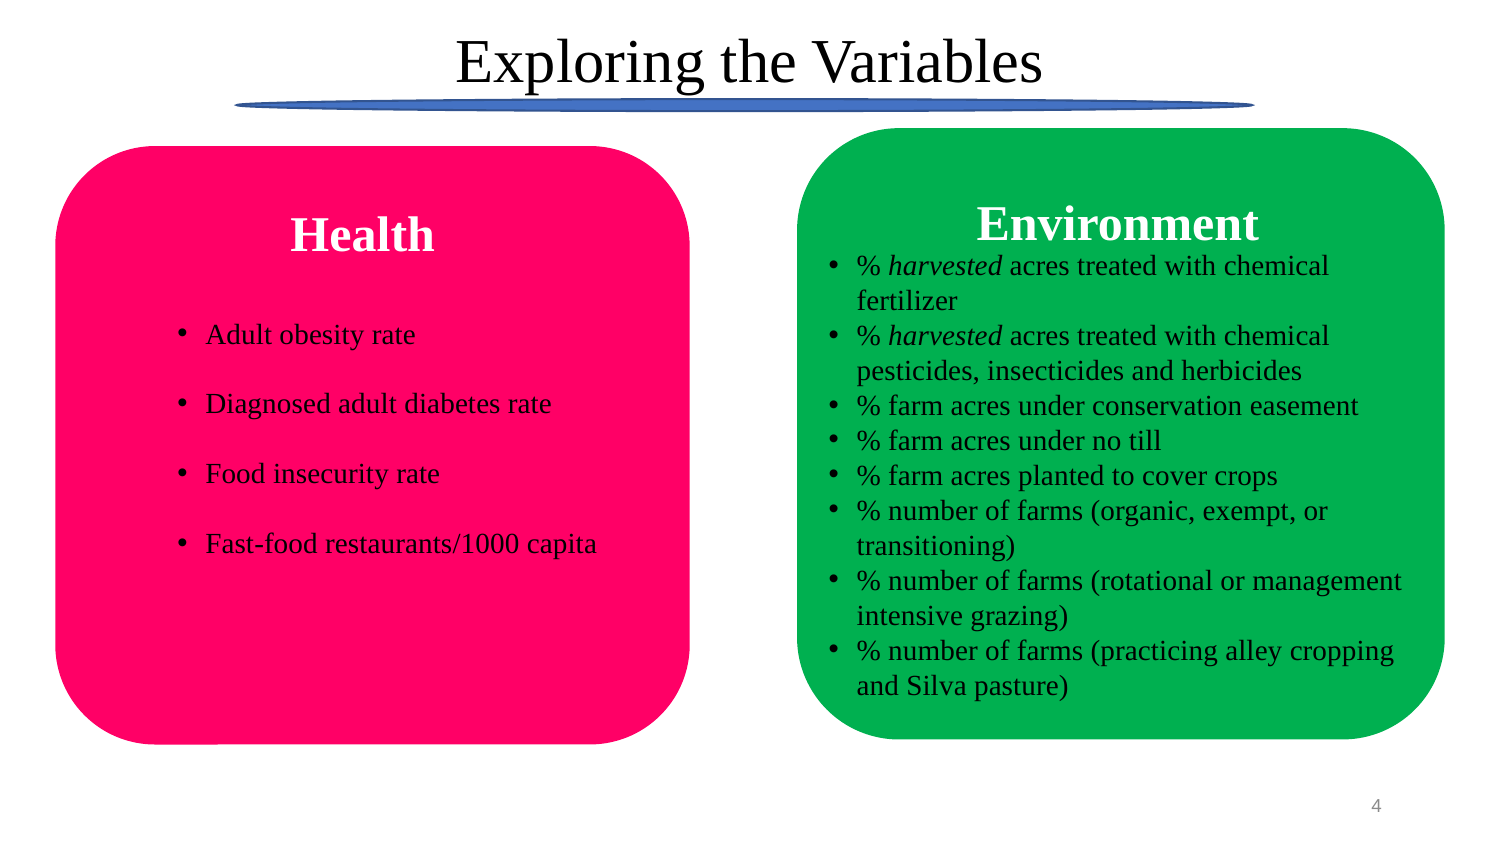

# Exploring the Variables

Environment
% harvested acres treated with chemical fertilizer
% harvested acres treated with chemical pesticides, insecticides and herbicides
% farm acres under conservation easement
% farm acres under no till
% farm acres planted to cover crops
% number of farms (organic, exempt, or transitioning)
% number of farms (rotational or management intensive grazing)
% number of farms (practicing alley cropping and Silva pasture)

Health
Adult obesity rate

Diagnosed adult diabetes rate

Food insecurity rate

Fast-food restaurants/1000 capita

4